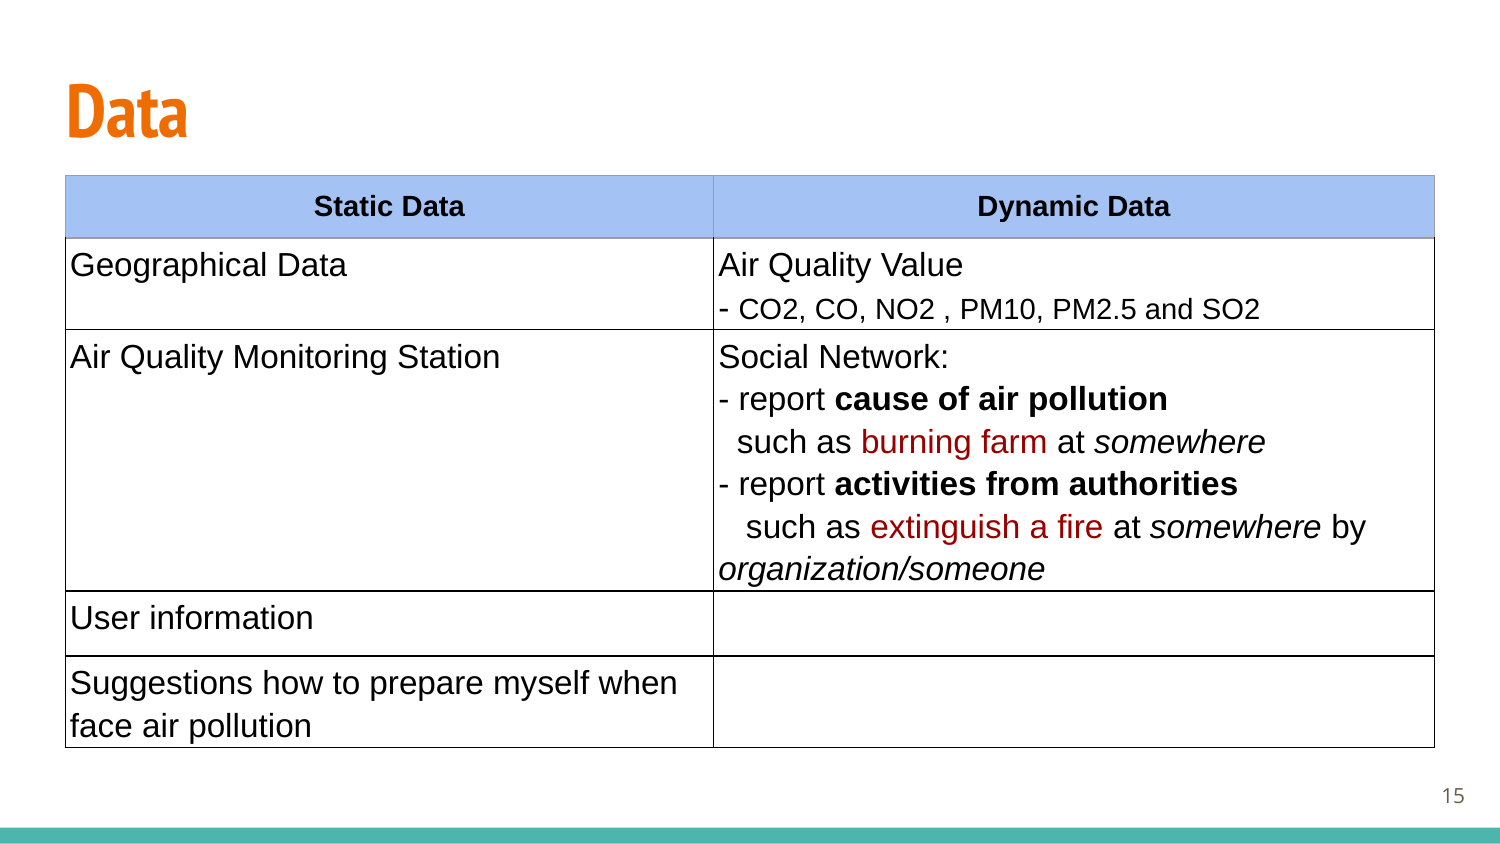

# Data
| Static Data | Dynamic Data |
| --- | --- |
| Geographical Data | Air Quality Value - CO2, CO, NO2 , PM10, PM2.5 and SO2 |
| Air Quality Monitoring Station | Social Network: - report cause of air pollution such as burning farm at somewhere - report activities from authorities such as extinguish a fire at somewhere by organization/someone |
| User information |  |
| Suggestions how to prepare myself when face air pollution |  |
15